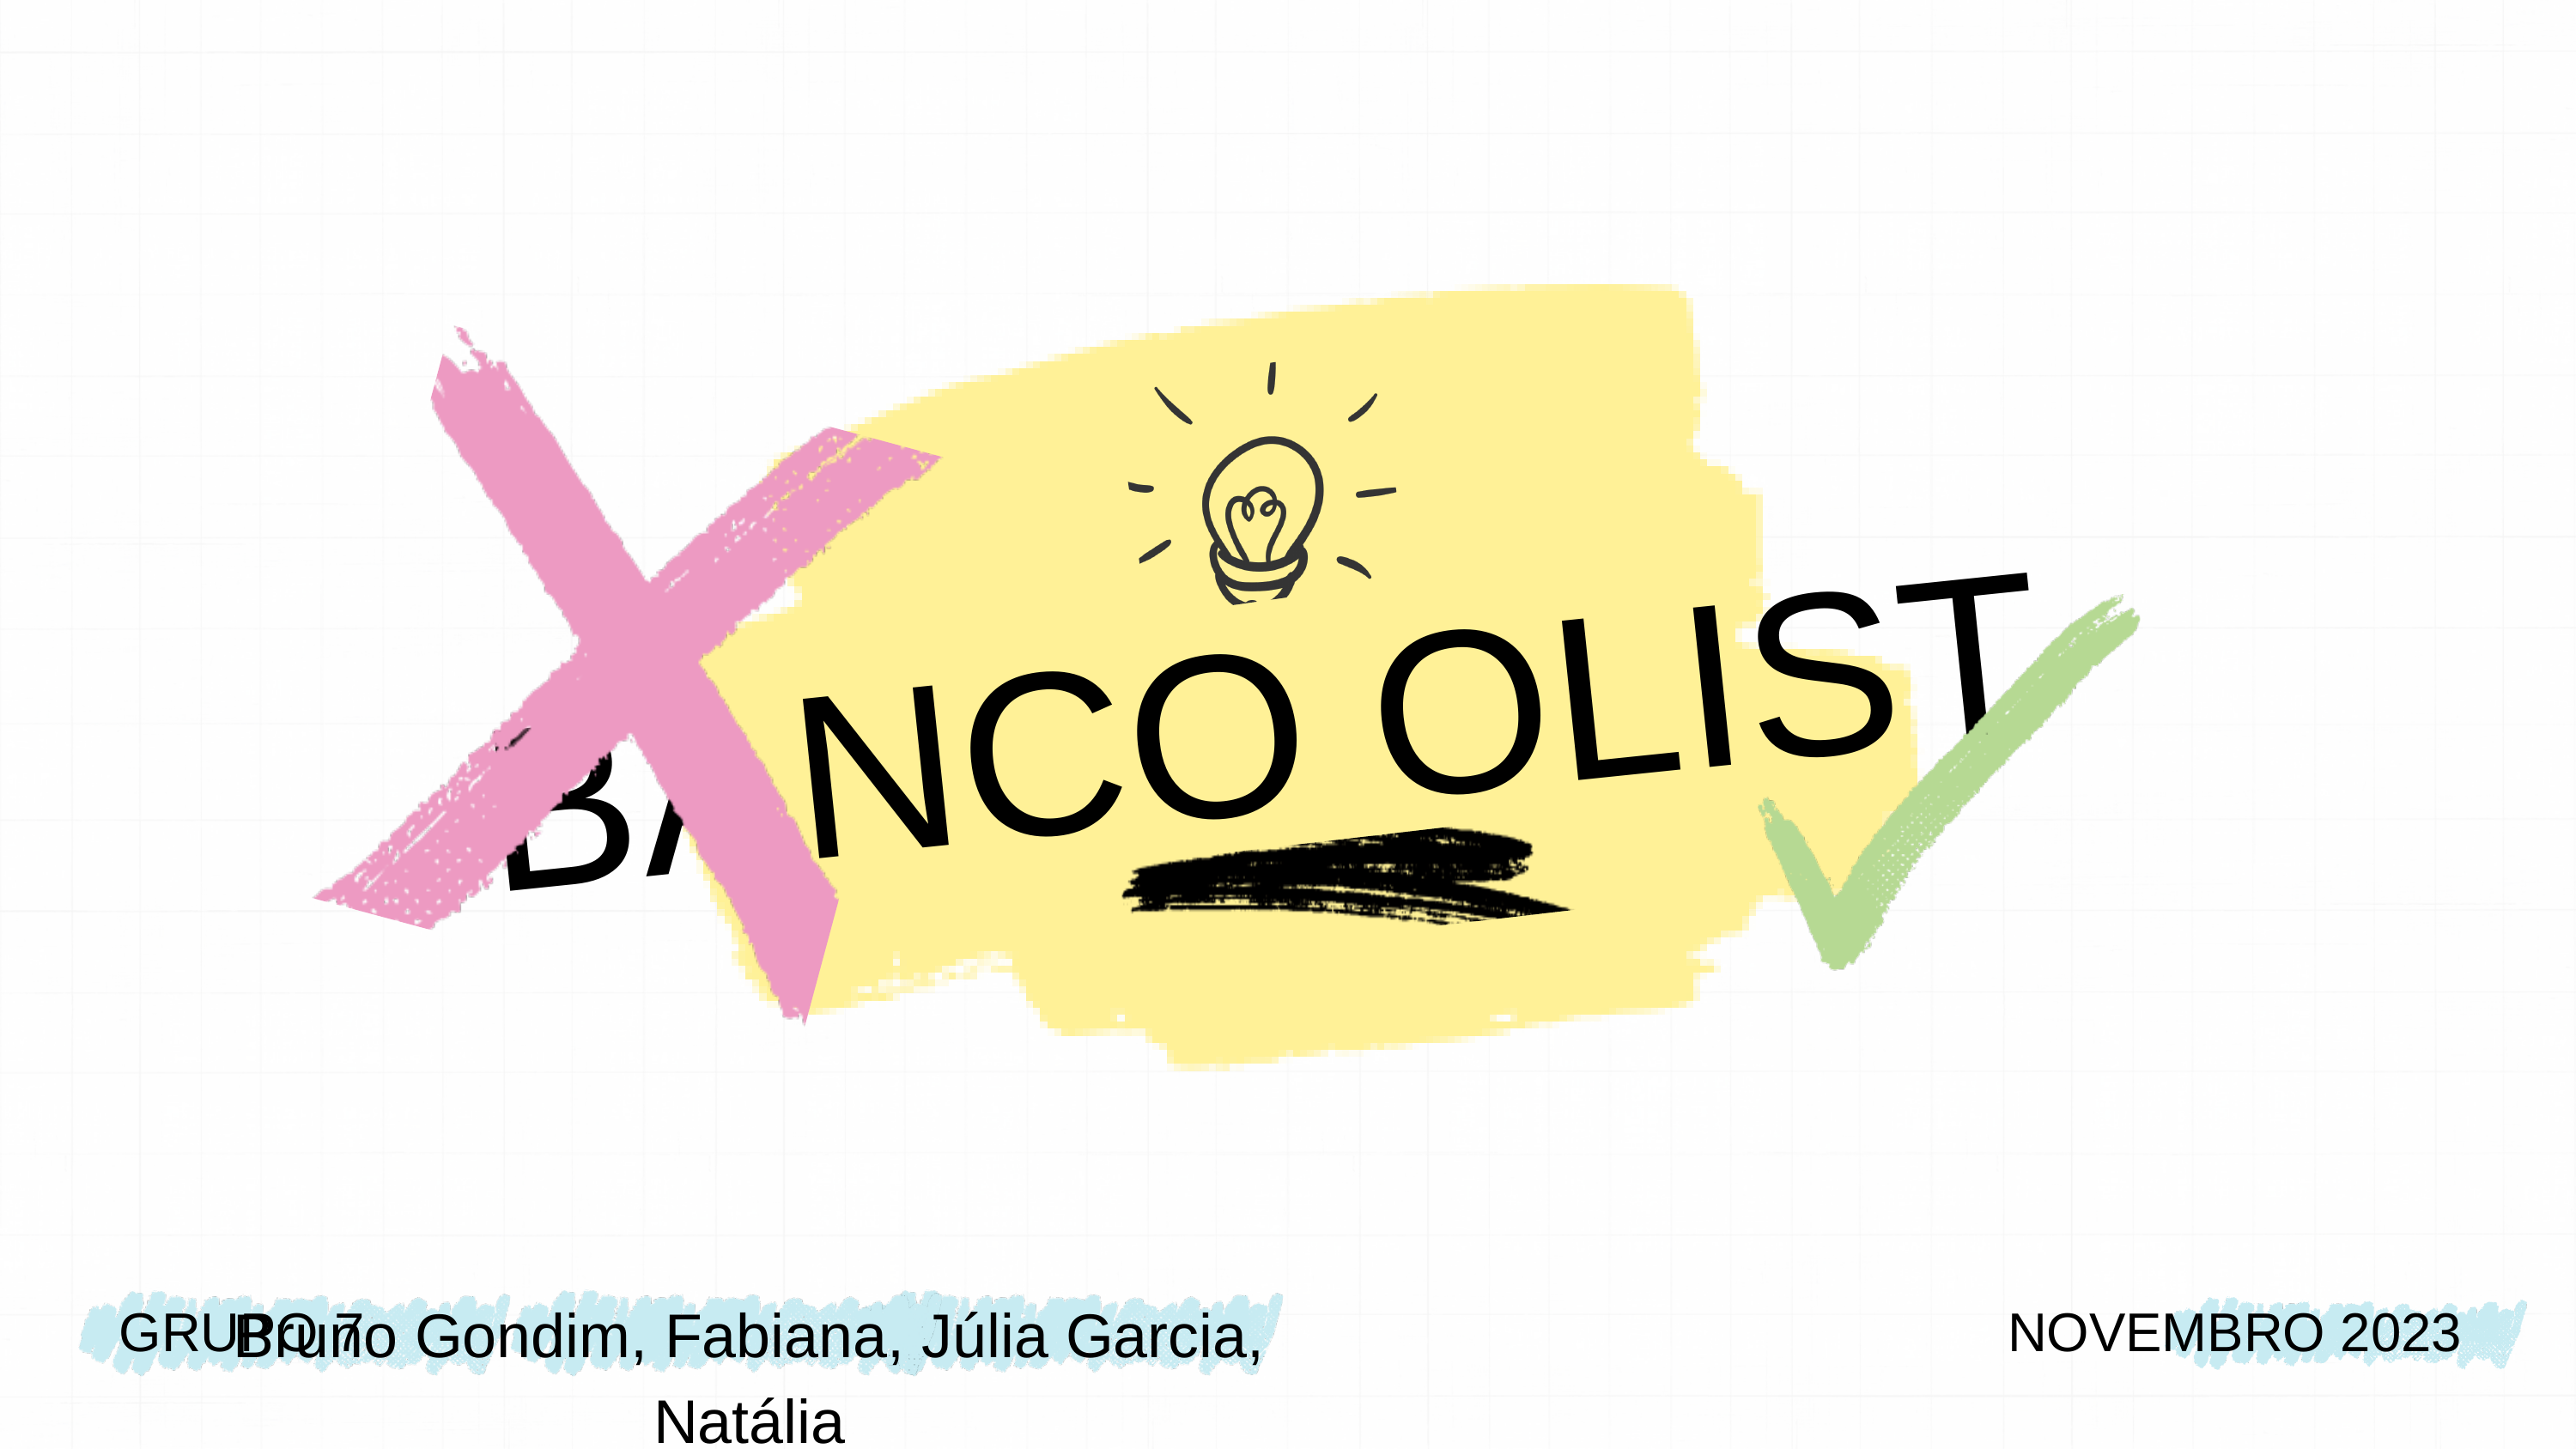

BANCO OLIST

Bruno Gondim, Fabiana, Júlia Garcia, Natália

GRUPO 7
 NOVEMBRO 2023